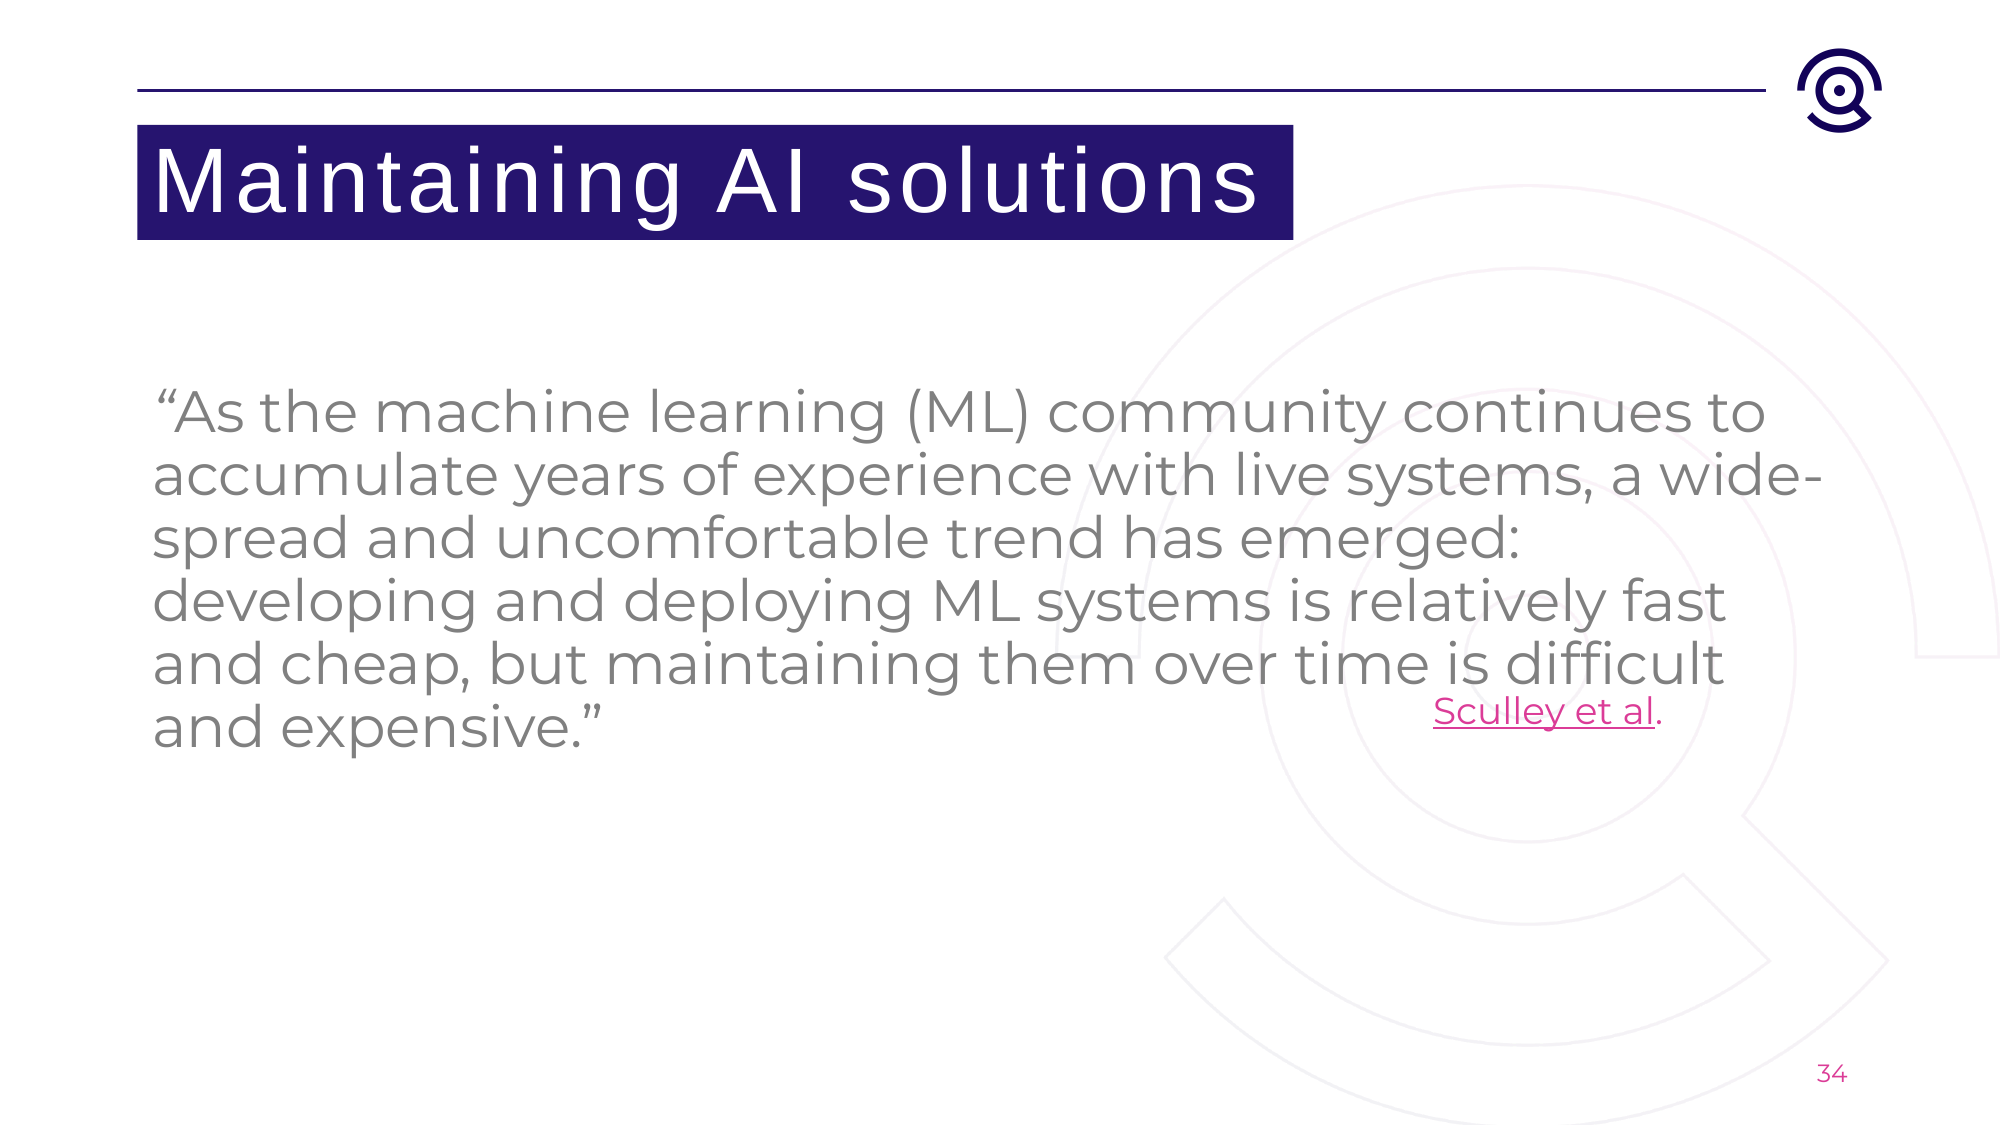

# Maintaining AI solutions

“As the machine learning (ML) community continues to accumulate years of experience with live systems, a wide-spread and uncomfortable trend has emerged: developing and deploying ML systems is relatively fast and cheap, but maintaining them over time is difficult and expensive.”

Sculley et al.
34